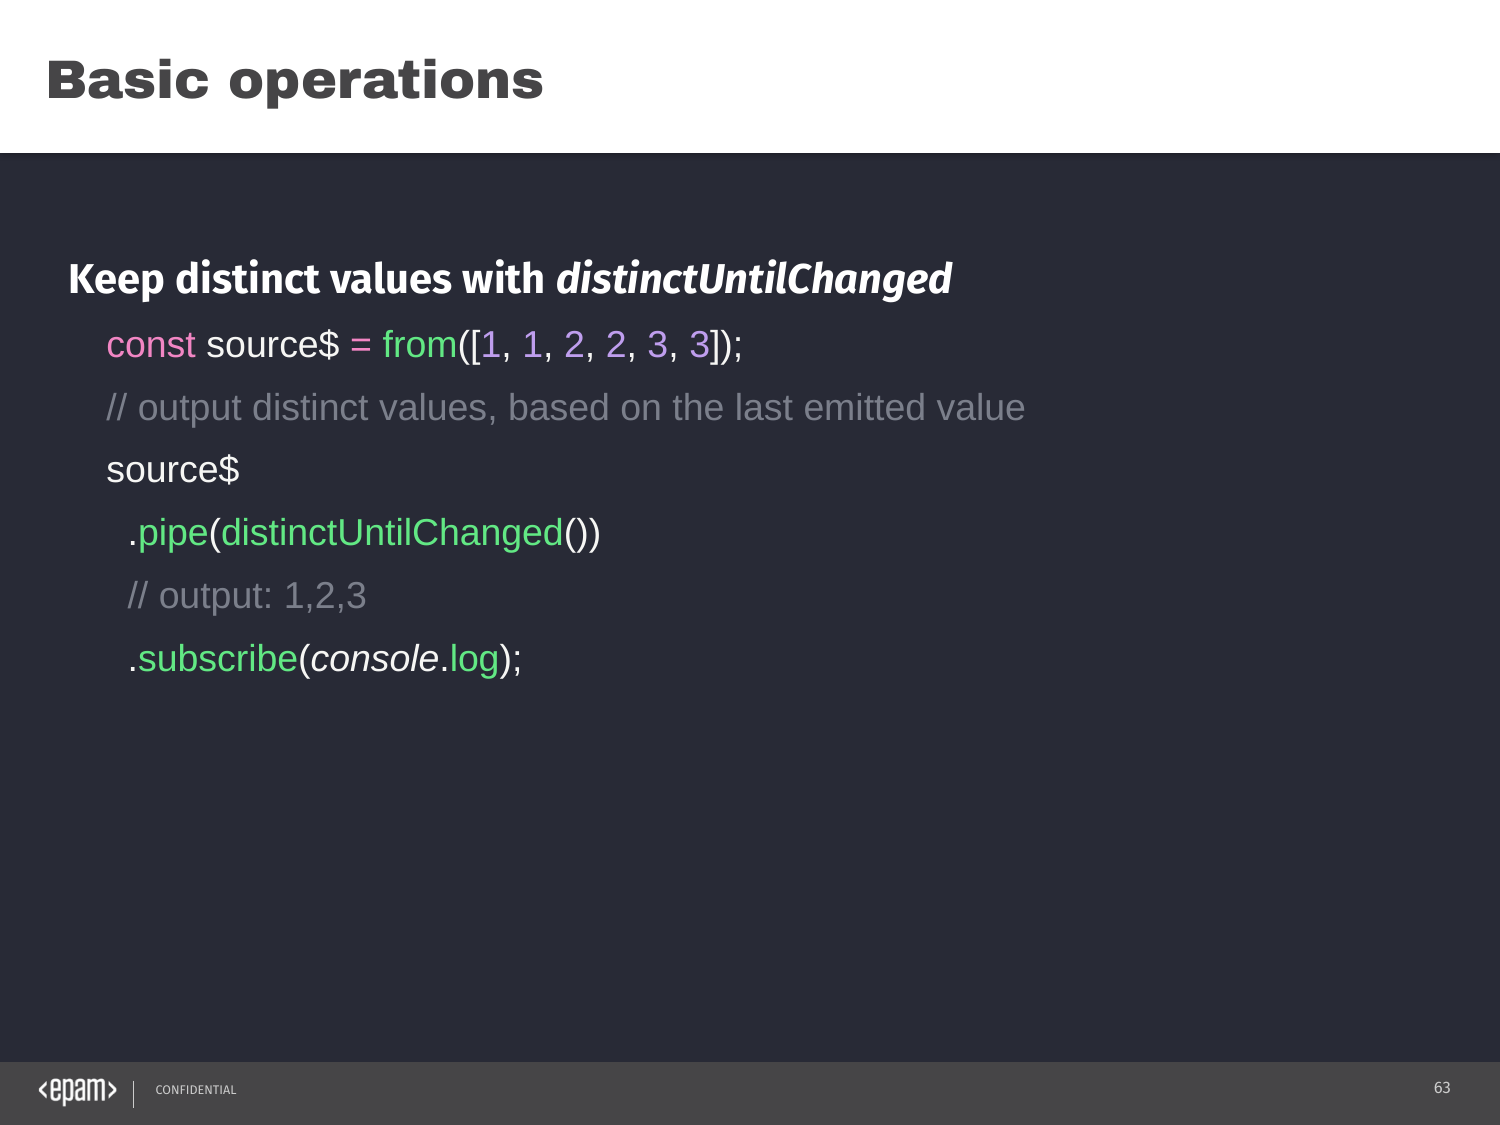

Basic operations

Keep distinct values with distinctUntilChanged
const source$ = from([1, 1, 2, 2, 3, 3]);
// output distinct values, based on the last emitted value
source$
  .pipe(distinctUntilChanged())
  // output: 1,2,3
  .subscribe(console.log);